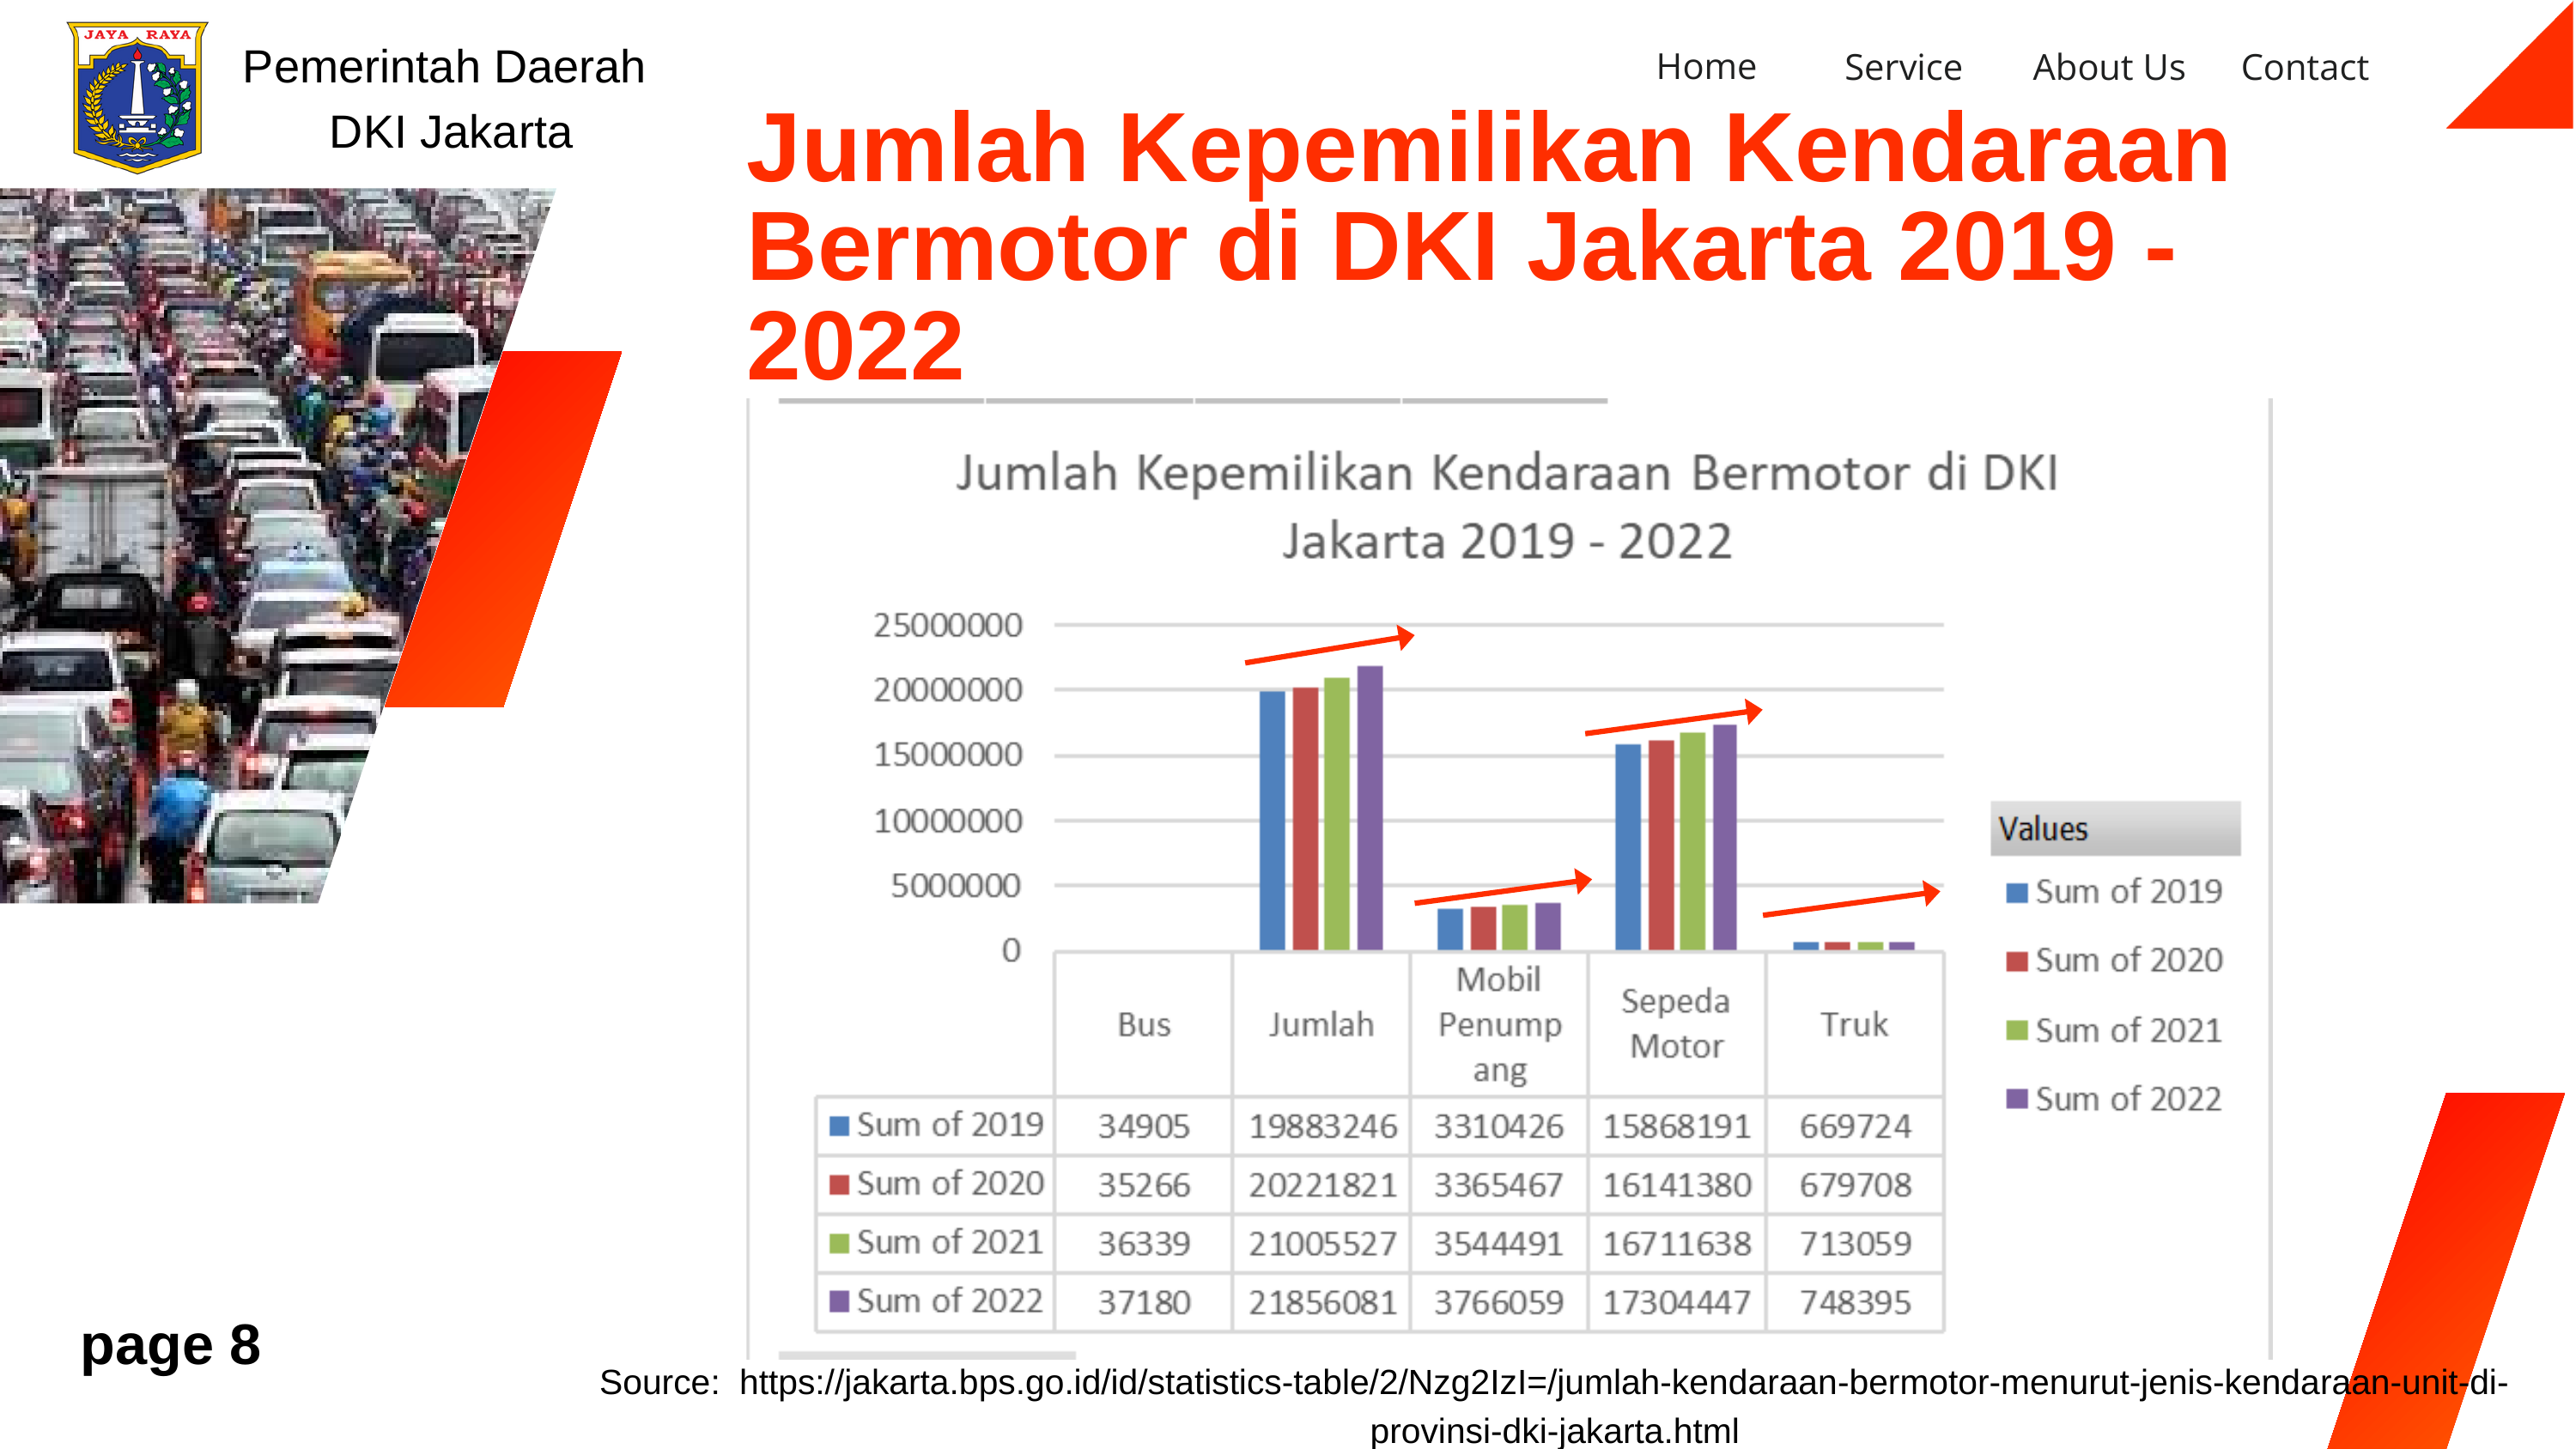

Pemerintah Daerah
DKI Jakarta
Home
Service
About Us
Contact
Jumlah Kepemilikan Kendaraan Bermotor di DKI Jakarta 2019 - 2022

page 8
Source:  https://jakarta.bps.go.id/id/statistics-table/2/Nzg2IzI=/jumlah-kendaraan-bermotor-menurut-jenis-kendaraan-unit-di-provinsi-dki-jakarta.html